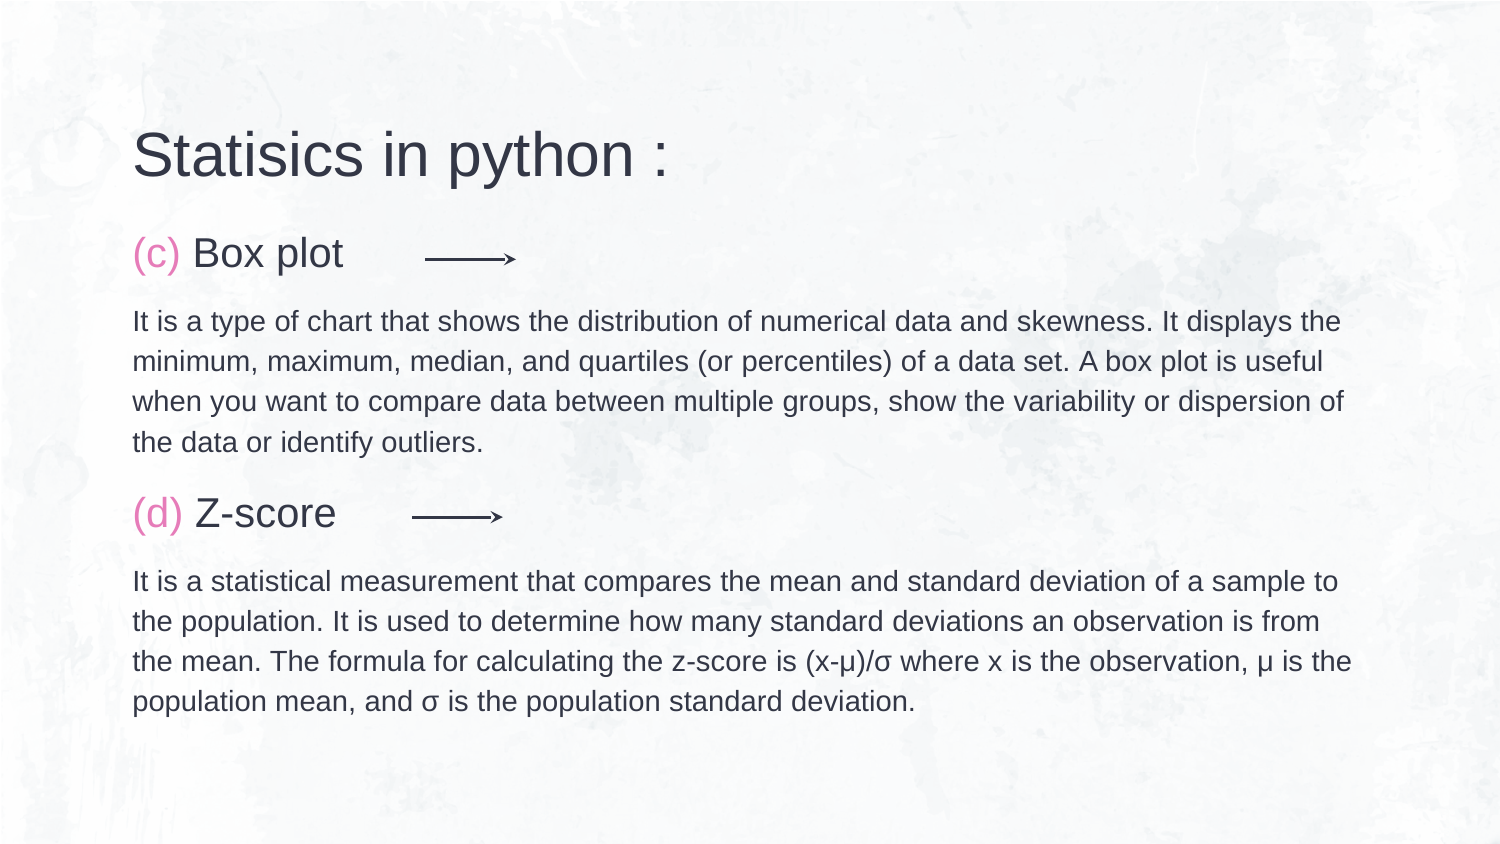

# Statisics in python :
(c) Box plot
It is a type of chart that shows the distribution of numerical data and skewness. It displays the minimum, maximum, median, and quartiles (or percentiles) of a data set. A box plot is useful when you want to compare data between multiple groups, show the variability or dispersion of the data or identify outliers.
(d) Z-score
It is a statistical measurement that compares the mean and standard deviation of a sample to the population. It is used to determine how many standard deviations an observation is from the mean. The formula for calculating the z-score is (x-μ)/σ where x is the observation, μ is the population mean, and σ is the population standard deviation.